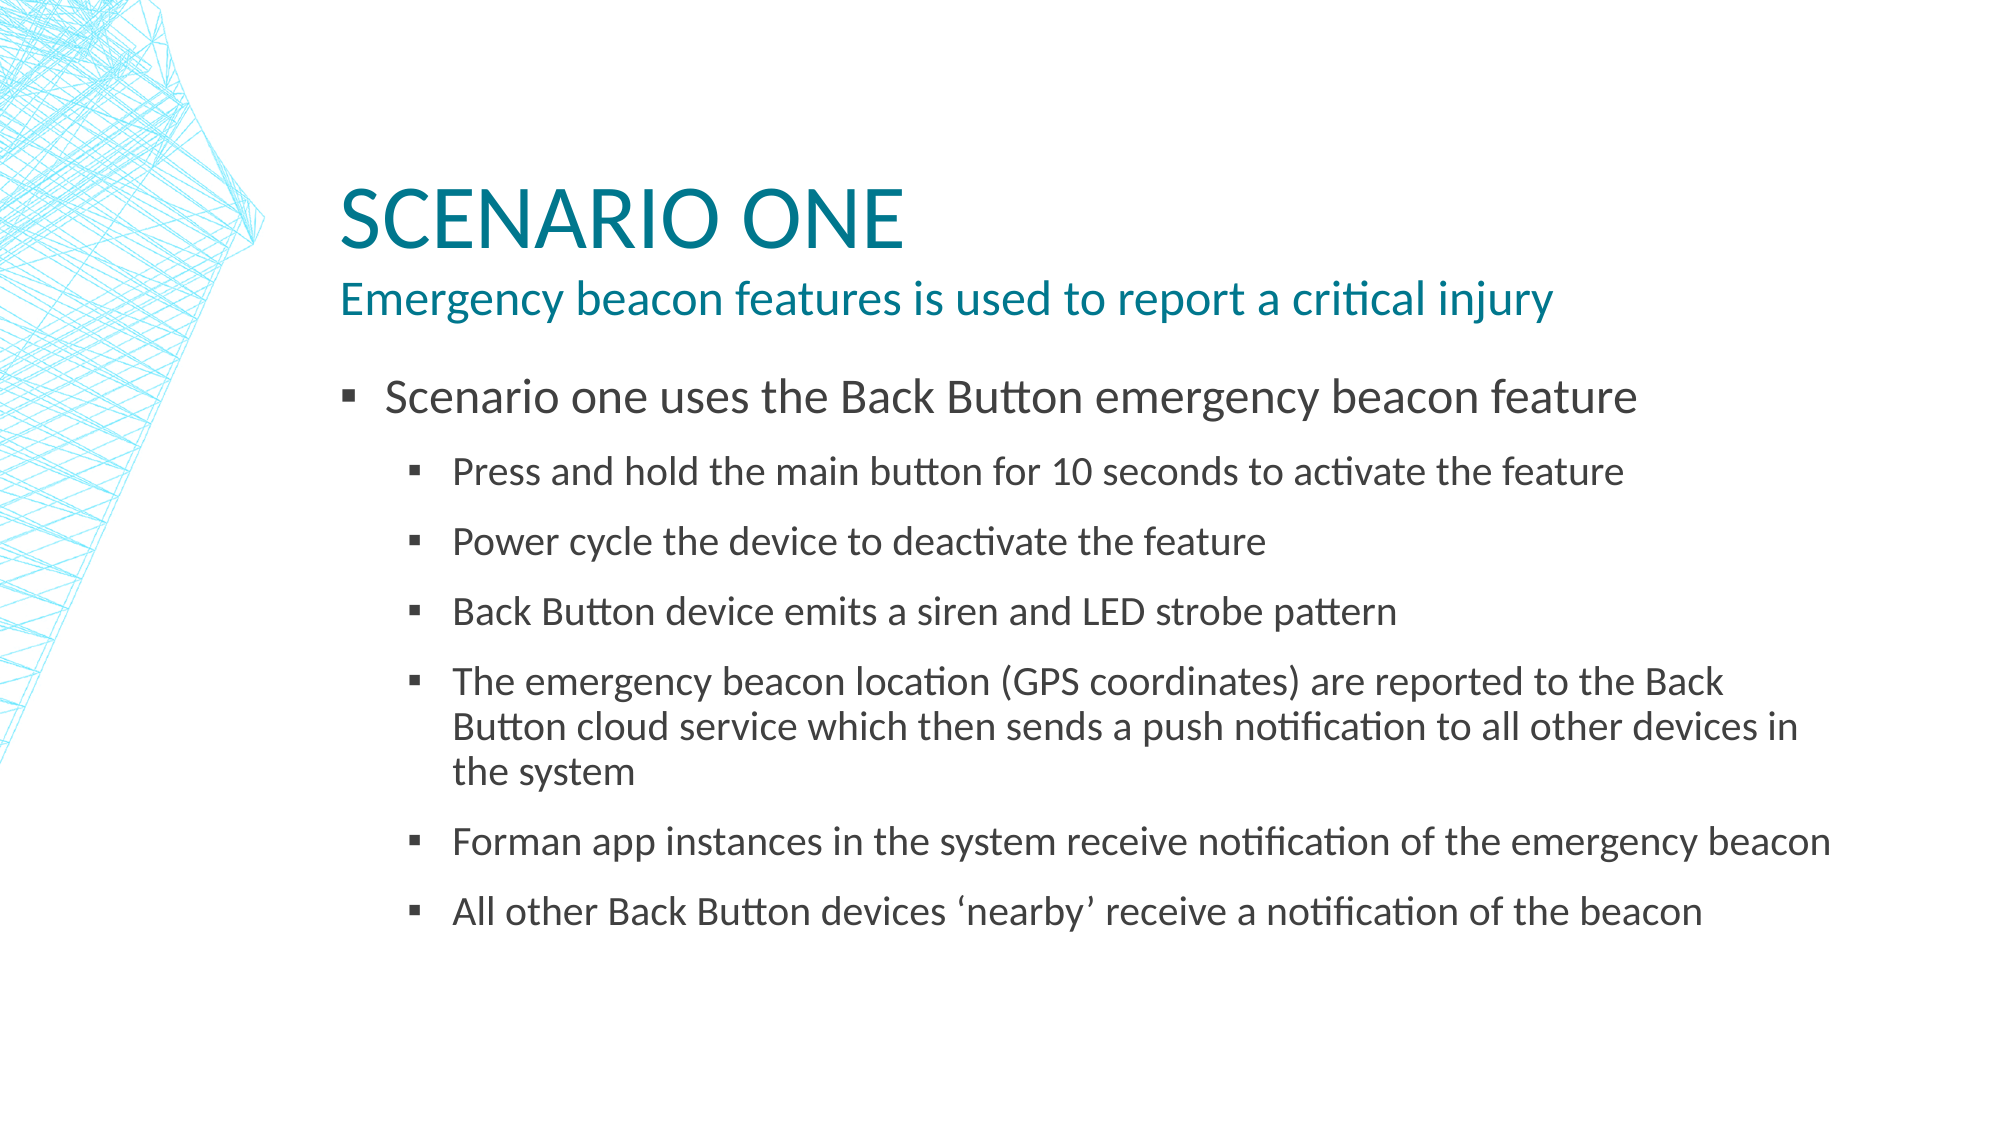

# Scenario one
Emergency beacon features is used to report a critical injury
Scenario one uses the Back Button emergency beacon feature
Press and hold the main button for 10 seconds to activate the feature
Power cycle the device to deactivate the feature
Back Button device emits a siren and LED strobe pattern
The emergency beacon location (GPS coordinates) are reported to the Back Button cloud service which then sends a push notification to all other devices in the system
Forman app instances in the system receive notification of the emergency beacon
All other Back Button devices ‘nearby’ receive a notification of the beacon